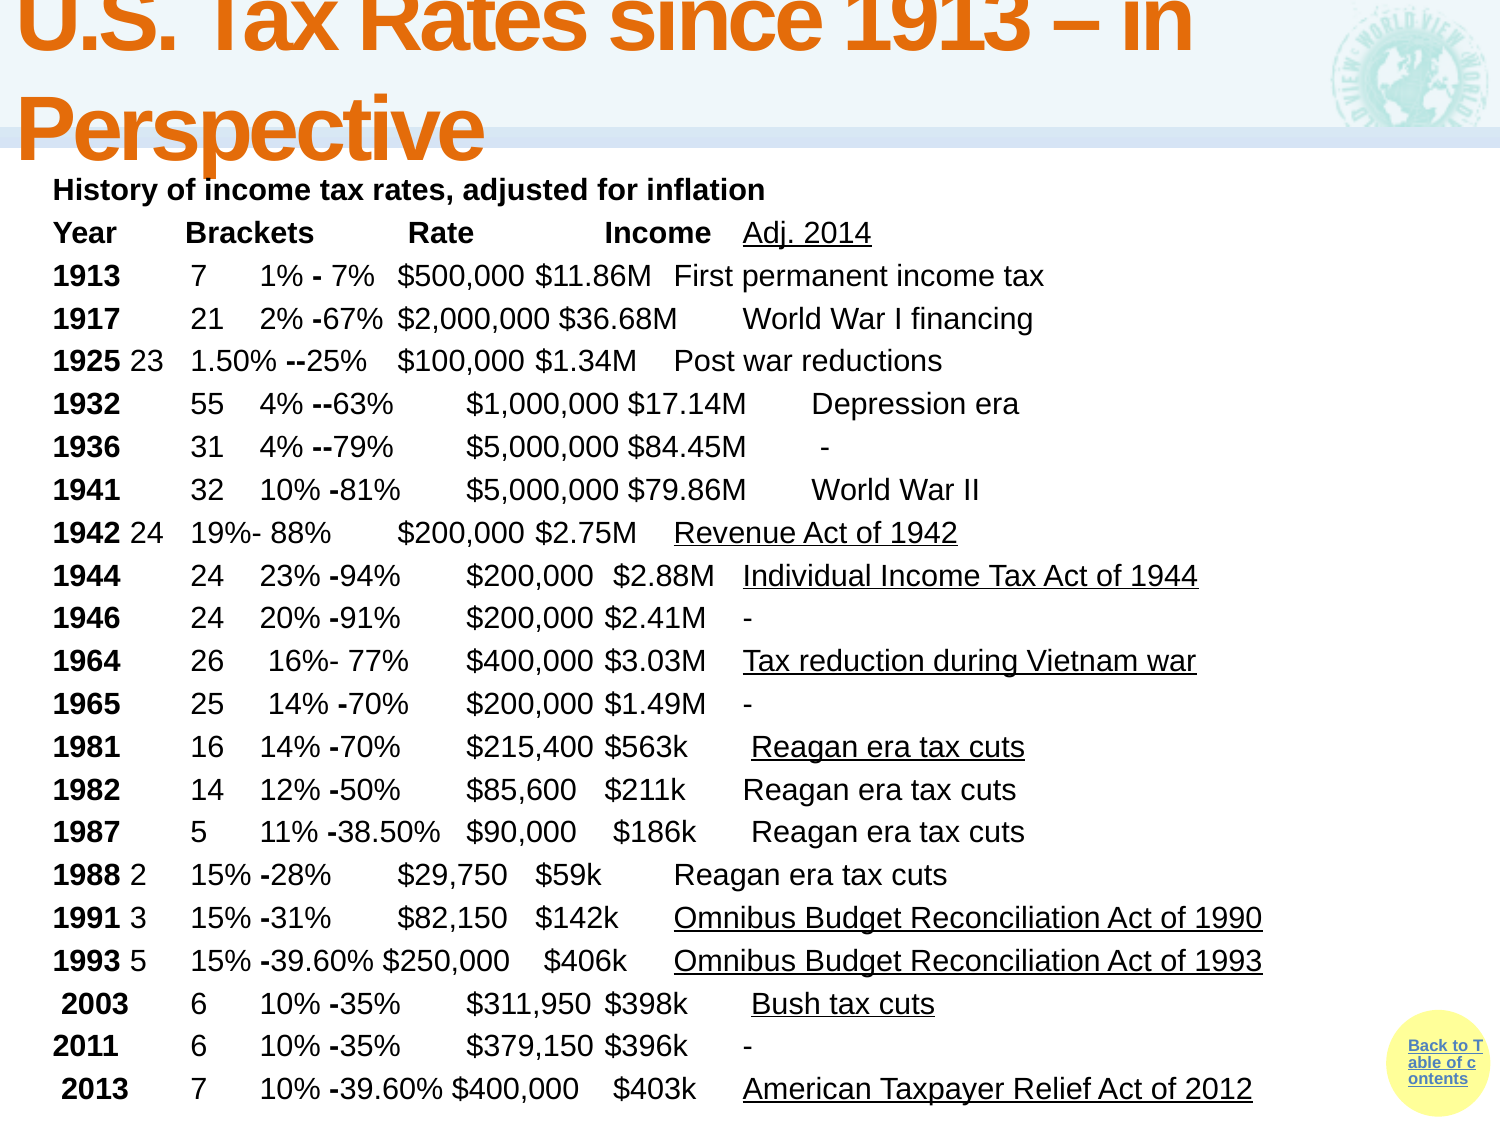

# U.S. Tax Rates since 1913 – in Perspective
History of income tax rates, adjusted for inflation
Year        Brackets           Rate            	Income 	Adj. 2014
1913 	7 	1% - 7% 	$500,000 	$11.86M 	First permanent income tax
1917 	21 	2% -67% 	$2,000,000 $36.68M 	World War I financing
1925	 23 	1.50% --25% 	$100,000 	$1.34M 	Post war reductions
1932 	55 	4% --63% 	$1,000,000 $17.14M 	Depression era
1936 	31 	4% --79% 	$5,000,000 $84.45M	 -
1941 	32 	10% -81% 	$5,000,000 $79.86M 	World War II
1942	 24 	19%- 88% 	$200,000 	$2.75M 	Revenue Act of 1942
1944 	24 	23% -94% 	$200,000	 $2.88M 	Individual Income Tax Act of 1944
1946 	24 	20% -91% 	$200,000 	$2.41M 	-
1964 	26	 16%- 77% 	$400,000 	$3.03M 	Tax reduction during Vietnam war
1965 	25	 14% -70% 	$200,000 	$1.49M 	-
1981 	16 	14% -70% 	$215,400 	$563k	 Reagan era tax cuts
1982 	14 	12% -50% 	$85,600 	$211k 	Reagan era tax cuts
1987 	5 	11% -38.50% 	$90,000	 $186k	 Reagan era tax cuts
1988	 2 	15% -28% 	$29,750 	$59k 	Reagan era tax cuts
1991	 3 	15% -31% 	$82,150 	$142k 	Omnibus Budget Reconciliation Act of 1990
1993	 5 	15% -39.60% $250,000	 $406k 	Omnibus Budget Reconciliation Act of 1993
 2003 	6 	10% -35% 	$311,950 	$398k	 Bush tax cuts
2011 	6 	10% -35% 	$379,150 	$396k 	-
 2013 	7 	10% -39.60% $400,000	 $403k 	American Taxpayer Relief Act of 2012